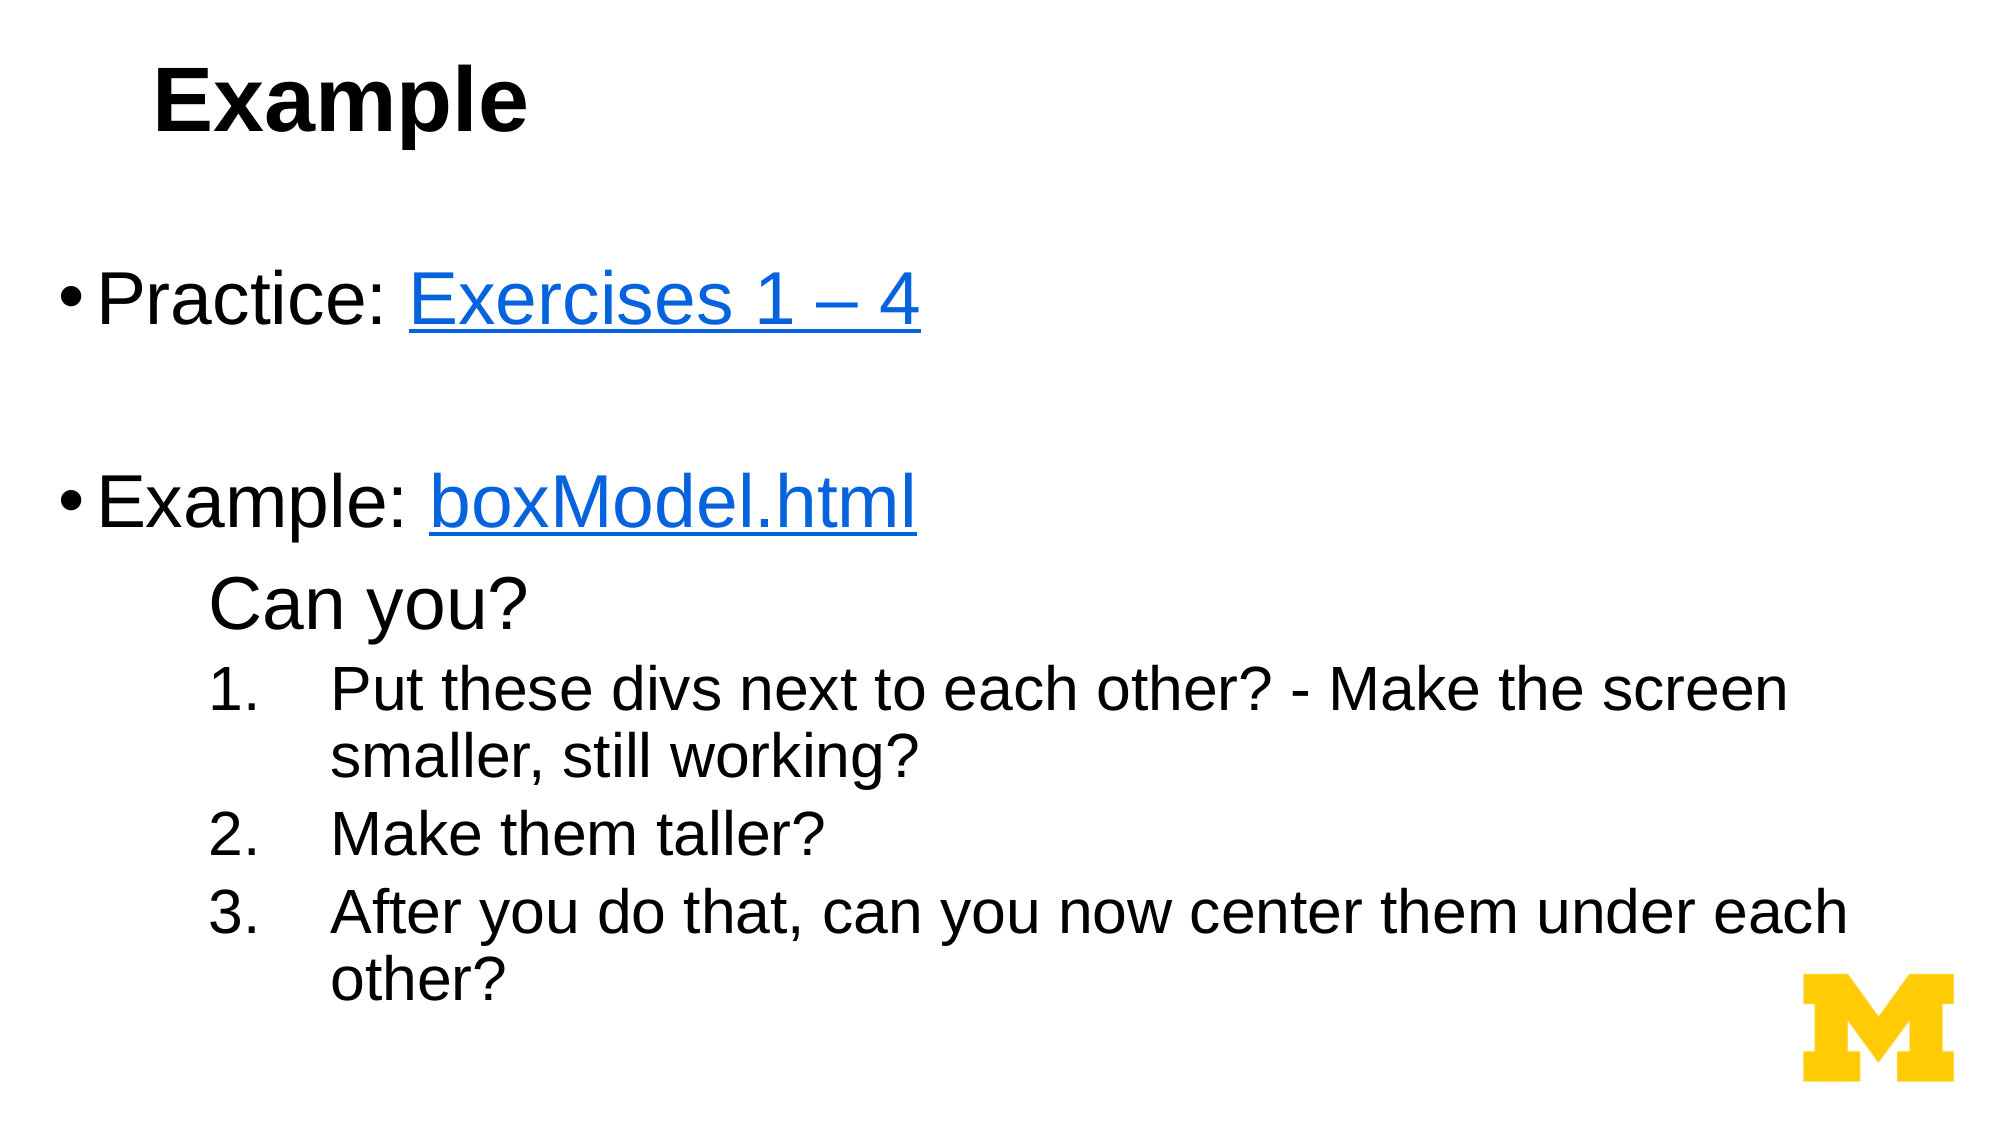

# Example
Practice: Exercises 1 – 4

Example: boxModel.html
	Can you?
Put these divs next to each other? - Make the screen smaller, still working?
Make them taller?
After you do that, can you now center them under each other?